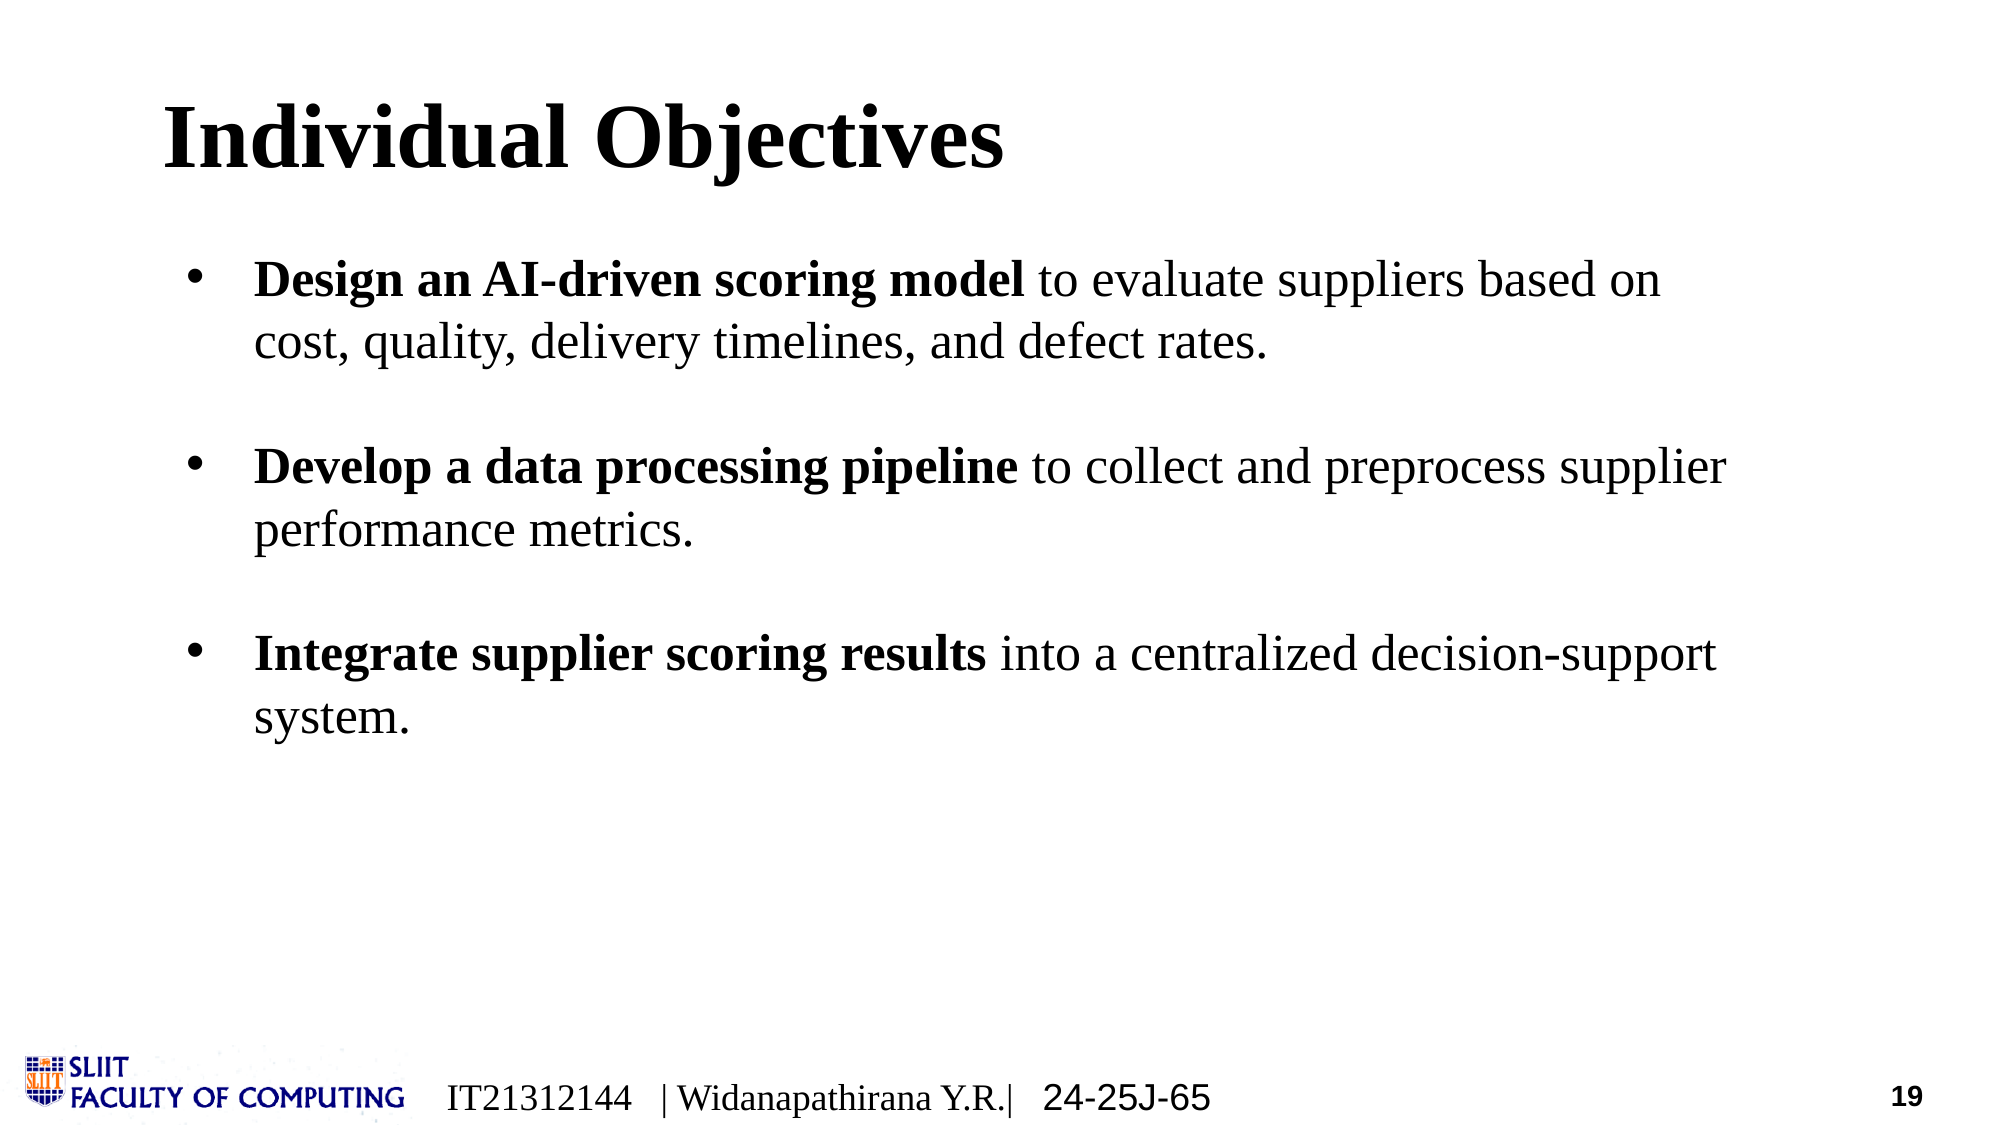

# Individual Objectives
Design an AI-driven scoring model to evaluate suppliers based on cost, quality, delivery timelines, and defect rates.

Develop a data processing pipeline to collect and preprocess supplier performance metrics.

Integrate supplier scoring results into a centralized decision-support system.

IT21312144   | Widanapathirana Y.R.|   24-25J-65